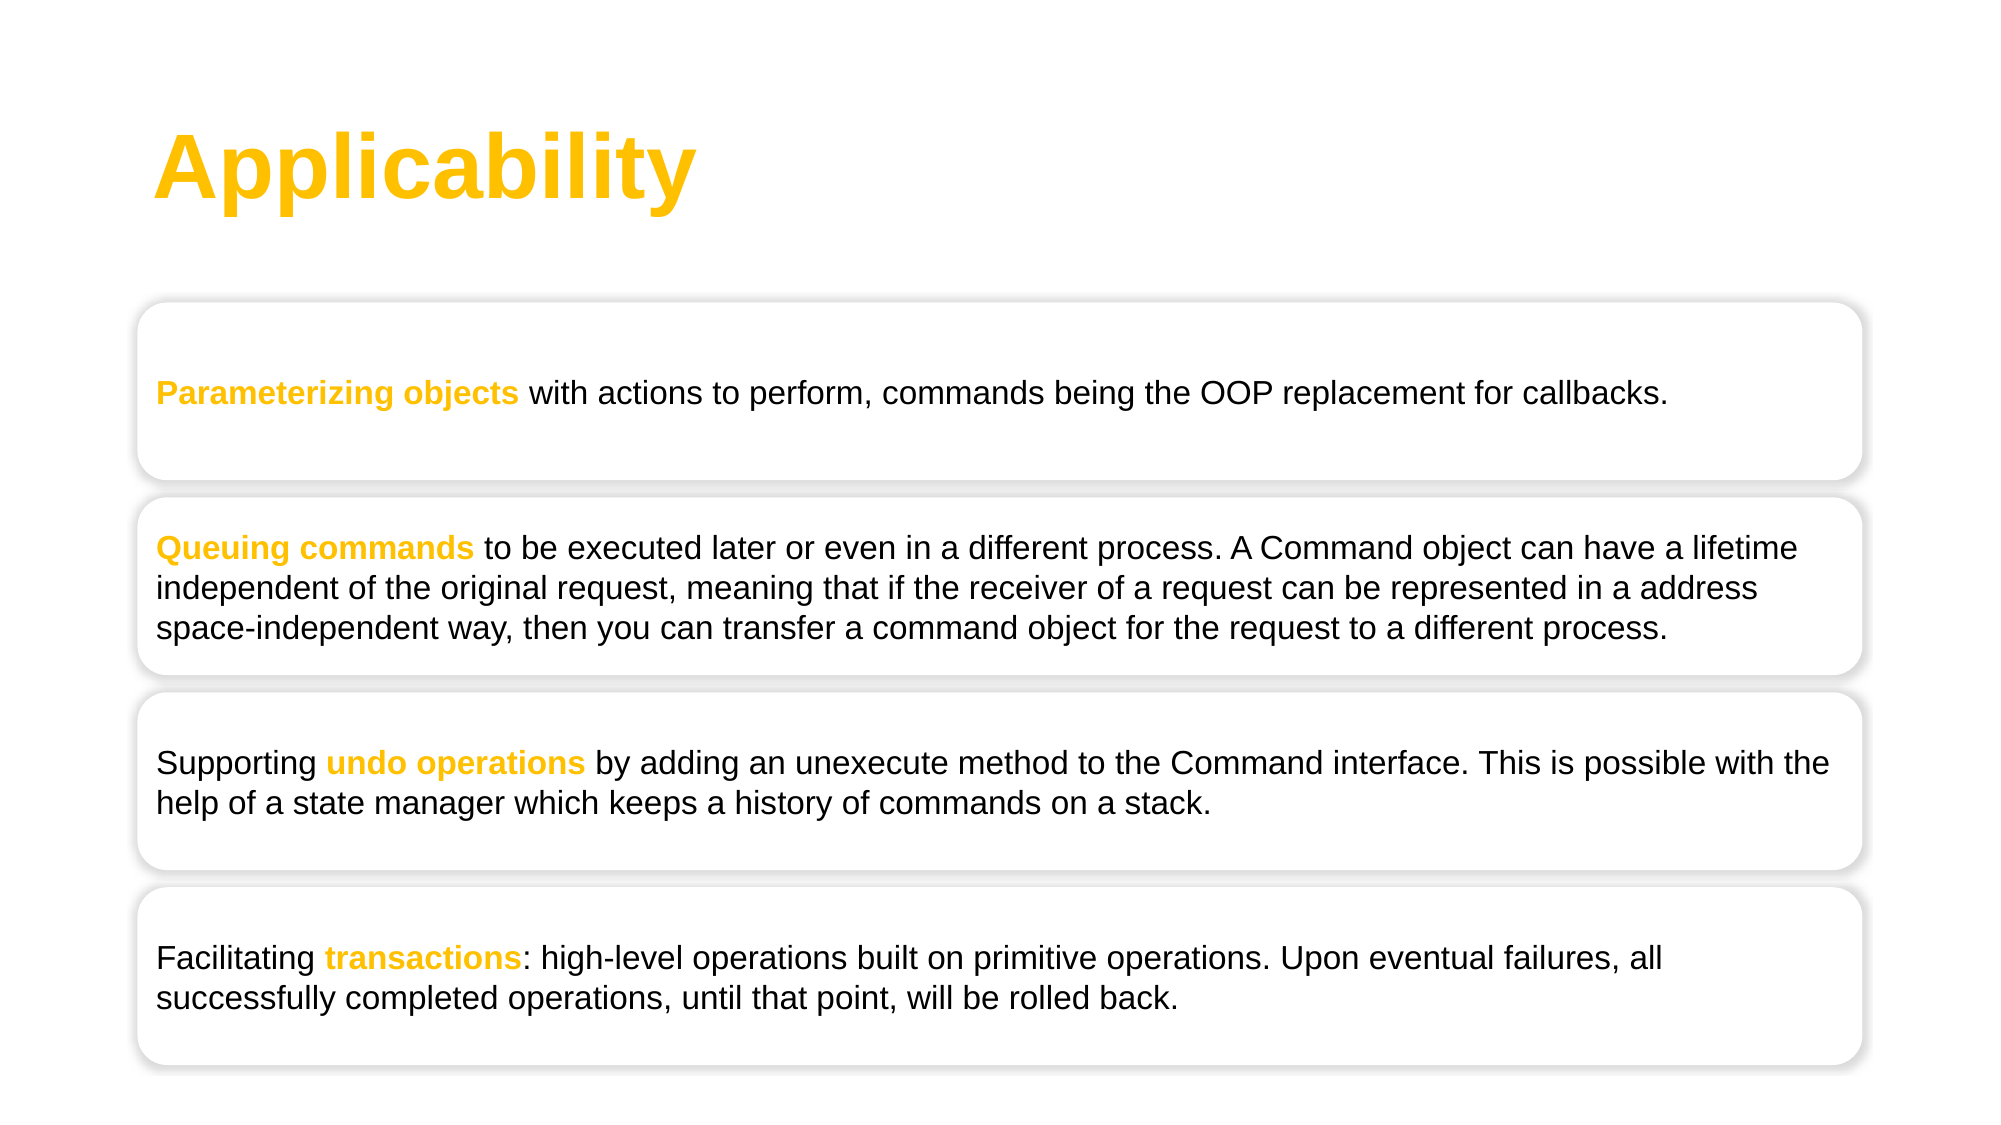

# Applicability
Parameterizing objects with actions to perform, commands being the OOP replacement for callbacks.
Queuing commands to be executed later or even in a different process. A Command object can have a lifetime independent of the original request, meaning that if the receiver of a request can be represented in a address space-independent way, then you can transfer a command object for the request to a different process.
Supporting undo operations by adding an unexecute method to the Command interface. This is possible with the help of a state manager which keeps a history of commands on a stack.
Facilitating transactions: high-level operations built on primitive operations. Upon eventual failures, all successfully completed operations, until that point, will be rolled back.